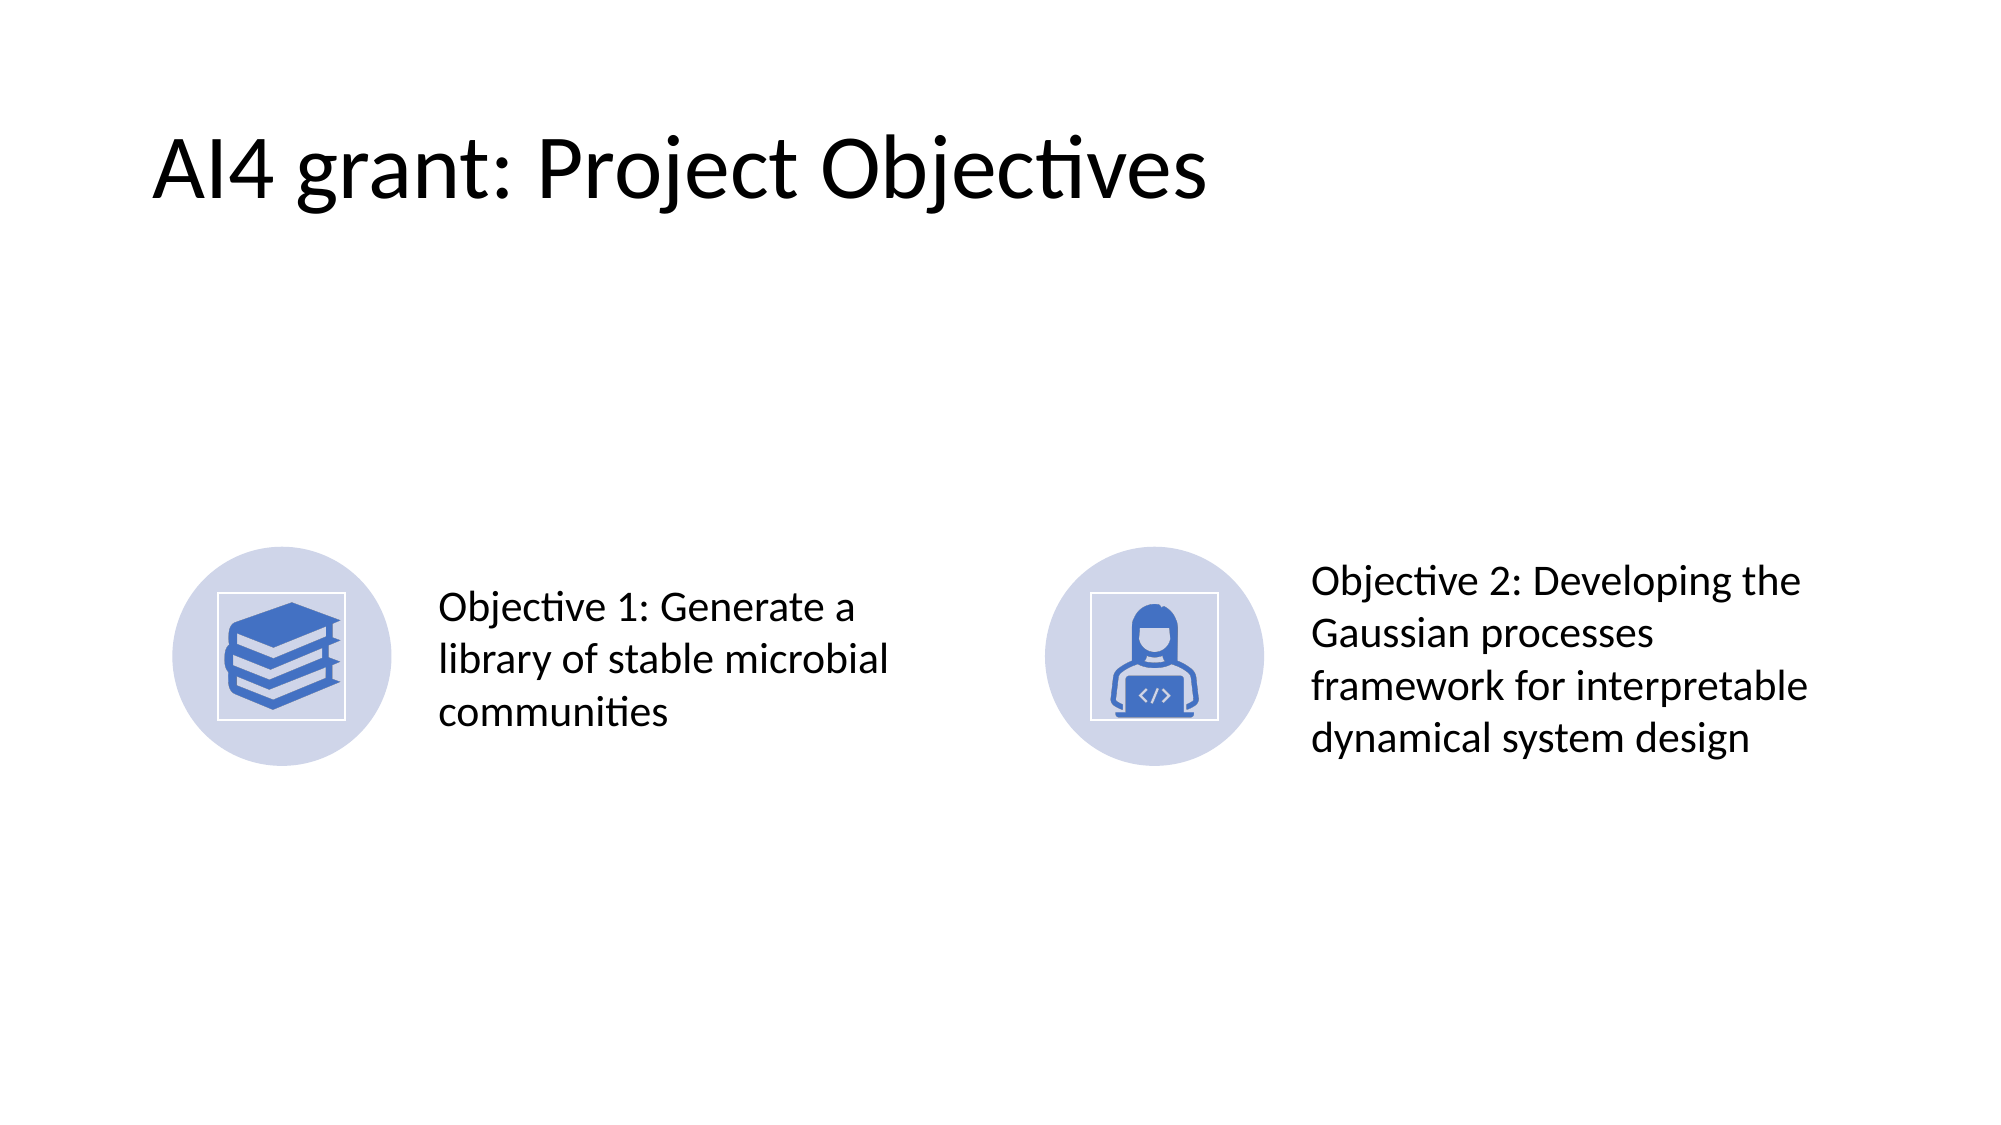

# AI4 grant: Project Objectives
Objective 1: Generate a library of stable microbial communities
Objective 2: Developing the Gaussian processes framework for interpretable dynamical system design